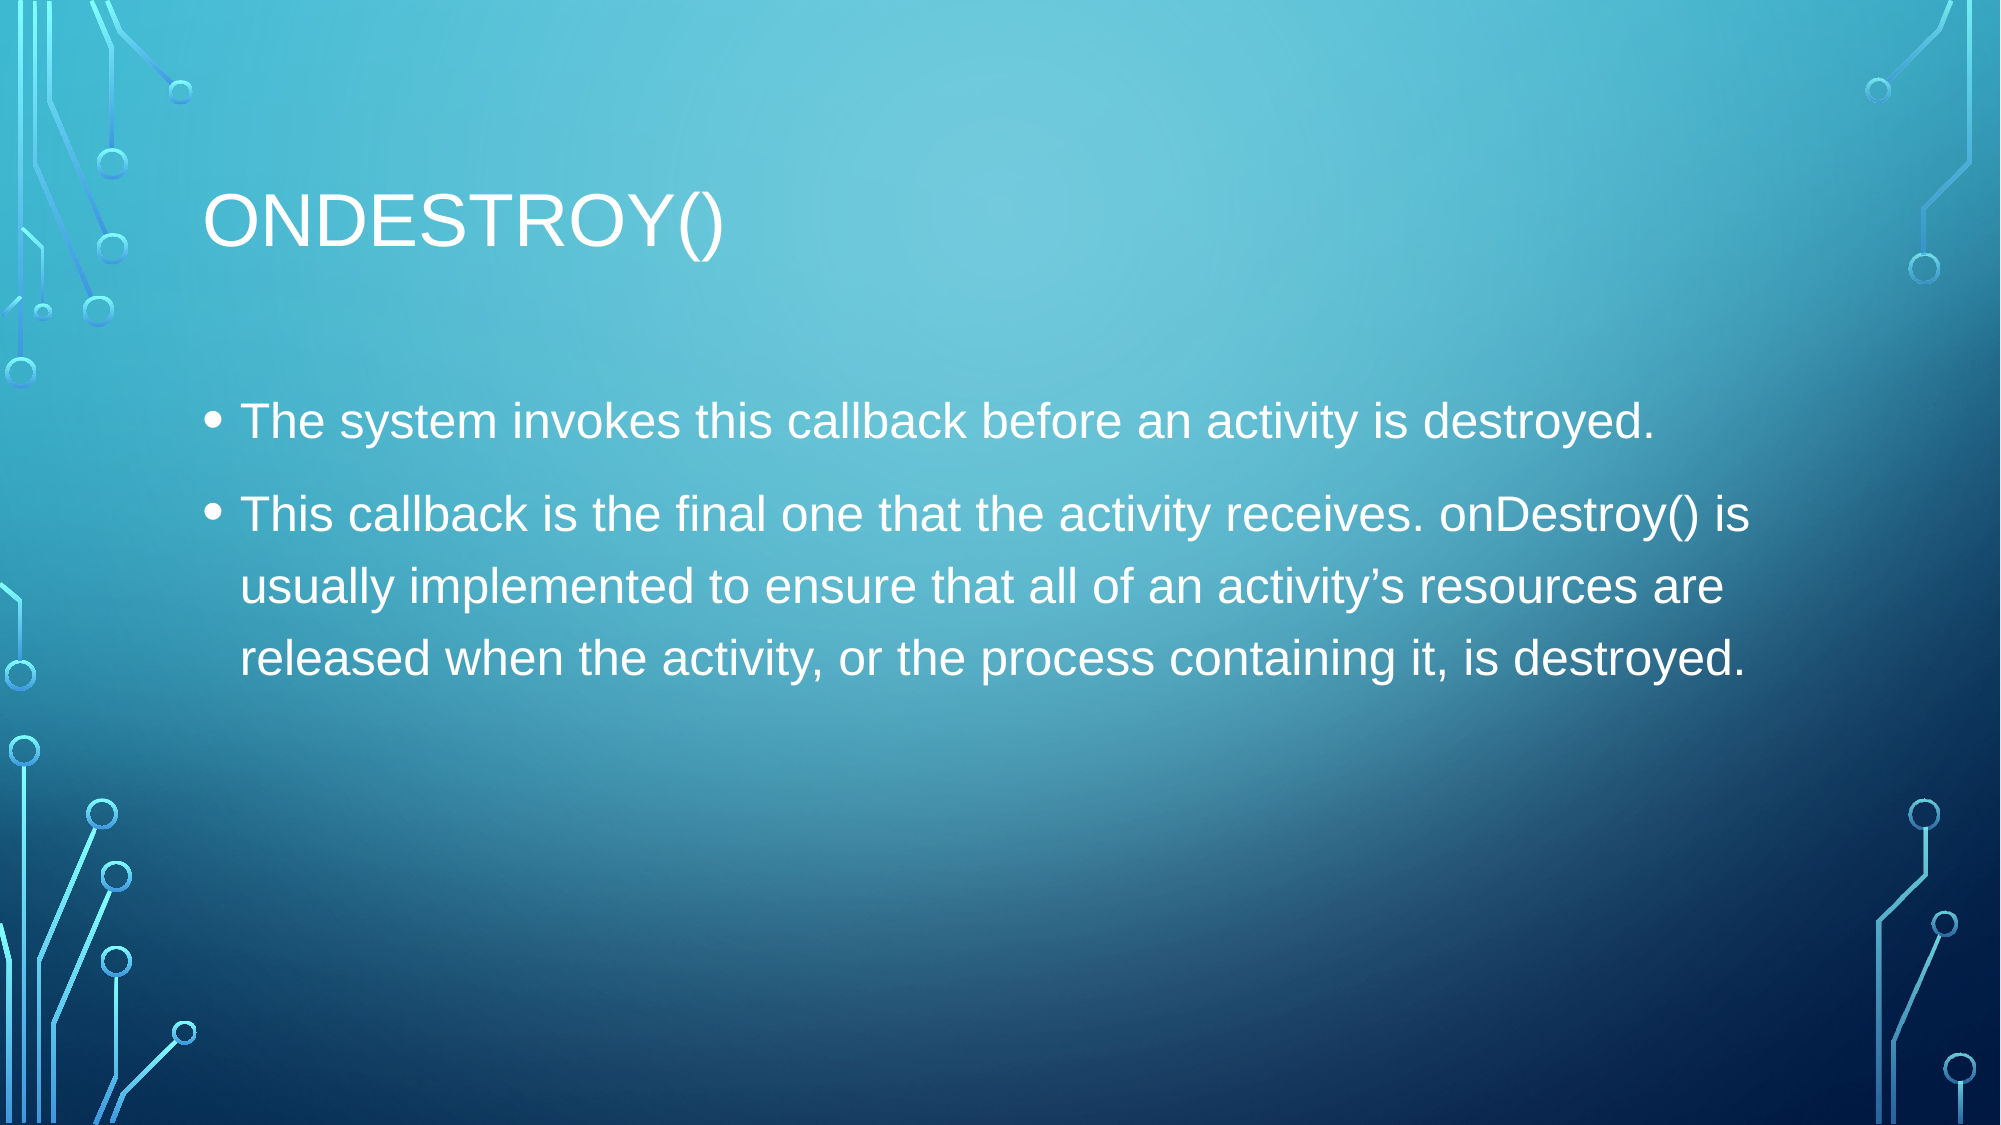

# onDestroy()
The system invokes this callback before an activity is destroyed.
This callback is the final one that the activity receives. onDestroy() is usually implemented to ensure that all of an activity’s resources are released when the activity, or the process containing it, is destroyed.